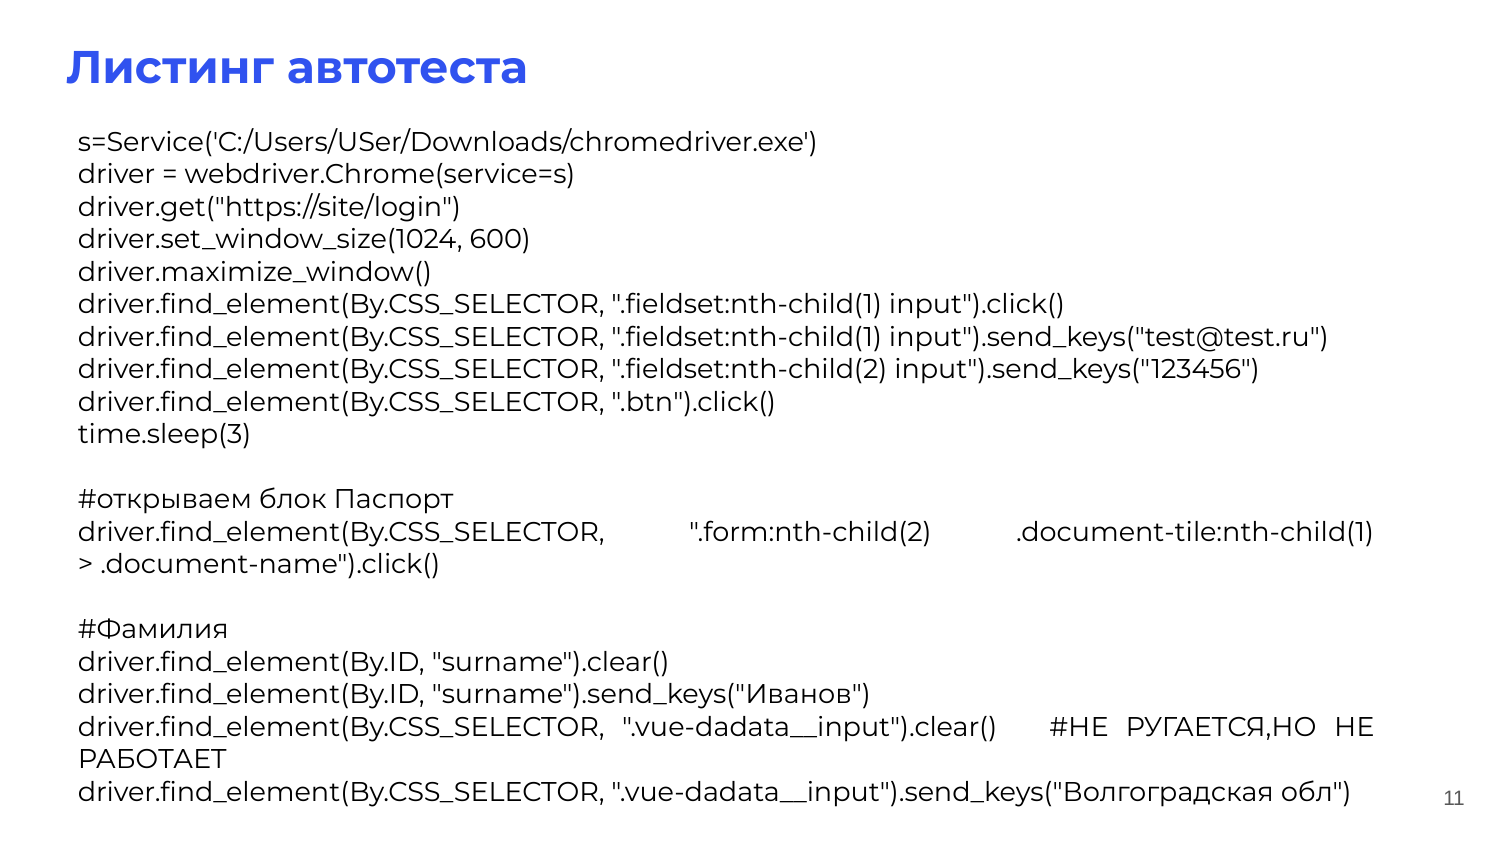

# Листинг автотеста
s=Service('C:/Users/USer/Downloads/chromedriver.exe')
driver = webdriver.Chrome(service=s)
driver.get("https://site/login")
driver.set_window_size(1024, 600)
driver.maximize_window()
driver.find_element(By.CSS_SELECTOR, ".fieldset:nth-child(1) input").click()
driver.find_element(By.CSS_SELECTOR, ".fieldset:nth-child(1) input").send_keys("test@test.ru")
driver.find_element(By.CSS_SELECTOR, ".fieldset:nth-child(2) input").send_keys("123456")
driver.find_element(By.CSS_SELECTOR, ".btn").click()
time.sleep(3)

#открываем блок Паспорт
driver.find_element(By.CSS_SELECTOR, ".form:nth-child(2) .document-tile:nth-child(1) > .document-name").click()

#Фамилия
driver.find_element(By.ID, "surname").clear()
driver.find_element(By.ID, "surname").send_keys("Иванов")
driver.find_element(By.CSS_SELECTOR, ".vue-dadata__input").clear()   #НЕ РУГАЕТСЯ,НО НЕ РАБОТАЕТ
driver.find_element(By.CSS_SELECTOR, ".vue-dadata__input").send_keys("Волгоградская обл")
11